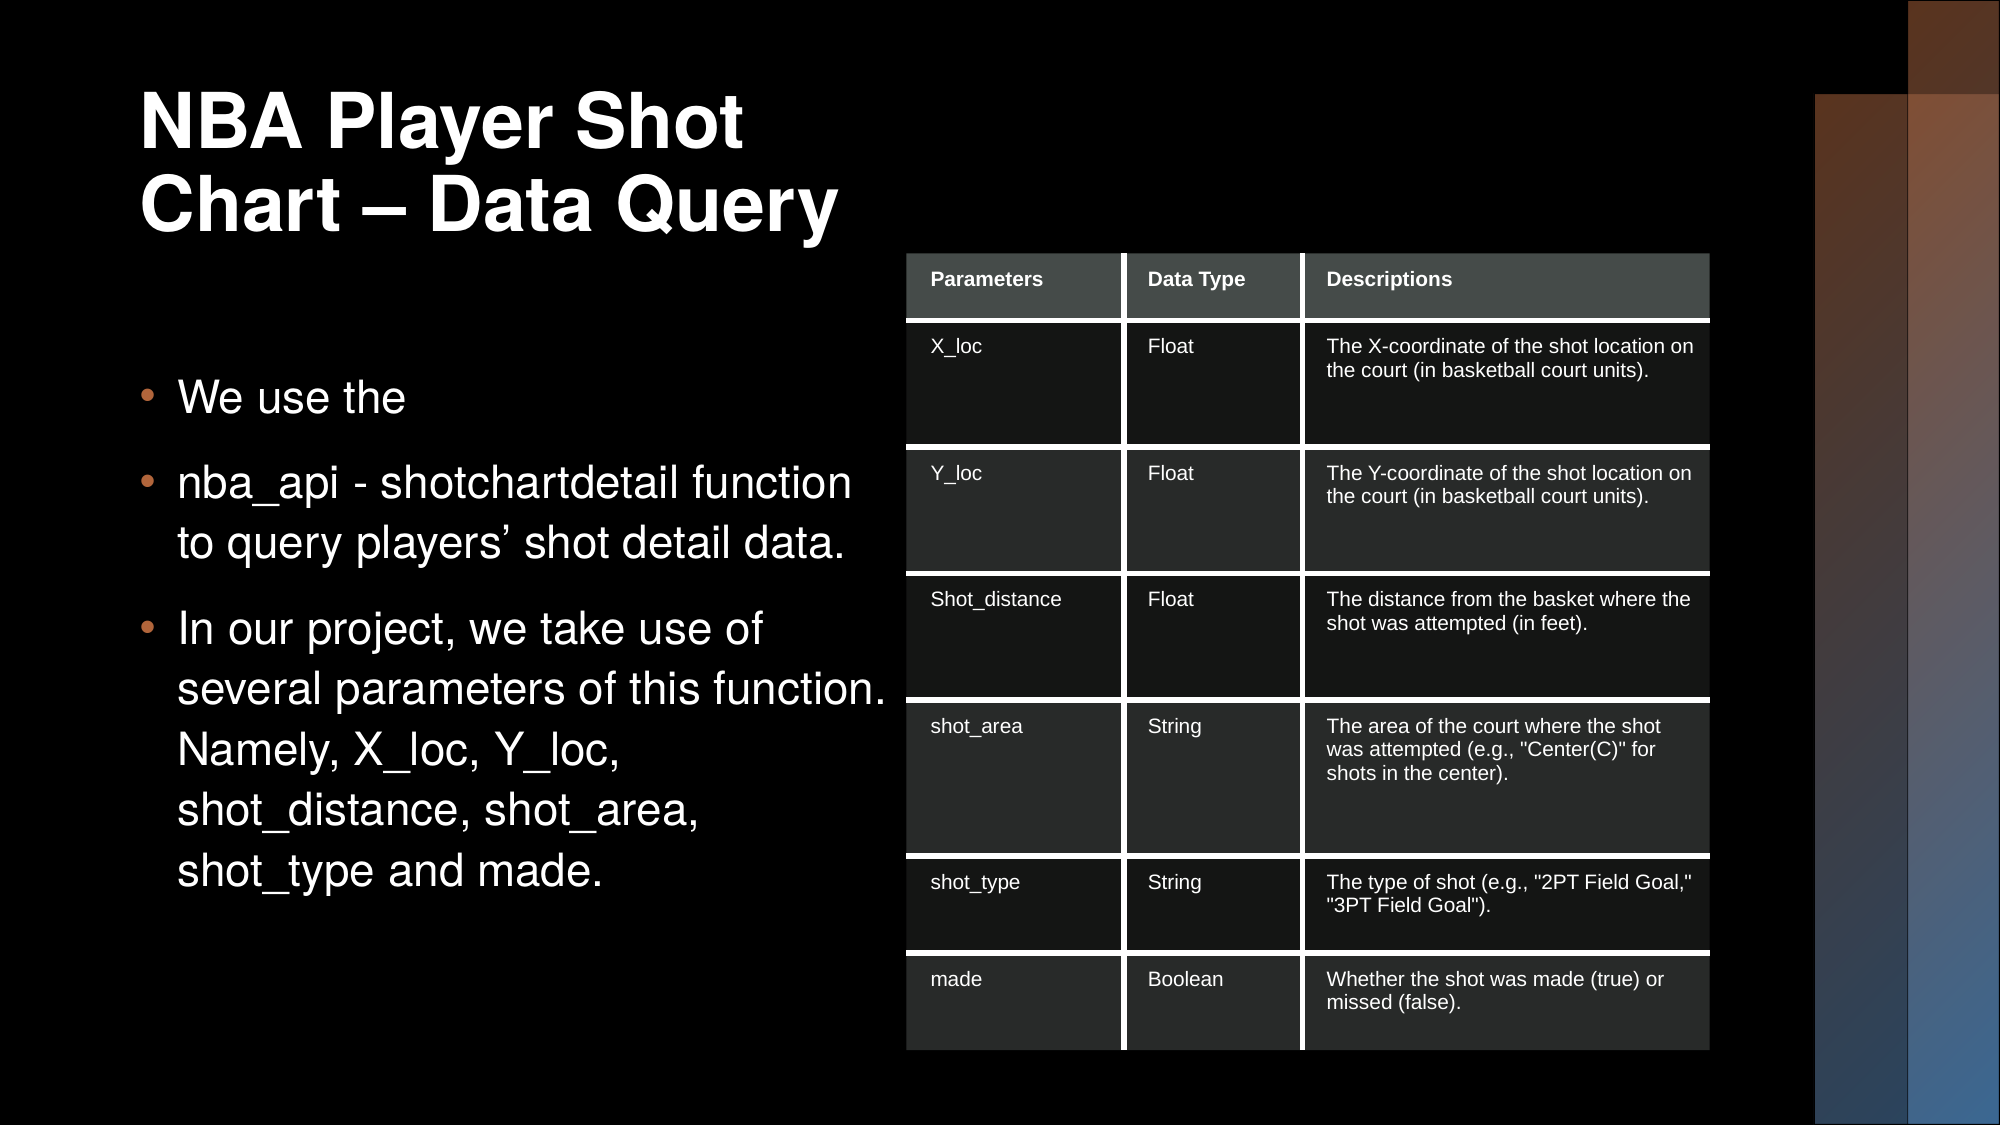

# NBA Player Shot Chart – Data Query

| Parameters | Data Type | Descriptions |
| --- | --- | --- |
| X\_loc | Float | The X-coordinate of the shot location on the court (in basketball court units). |
| Y\_loc | Float | The Y-coordinate of the shot location on the court (in basketball court units). |
| Shot\_distance | Float | The distance from the basket where the shot was attempted (in feet). |
| shot\_area | String | The area of the court where the shot was attempted (e.g., "Center(C)" for shots in the center). |
| shot\_type | String | The type of shot (e.g., "2PT Field Goal," "3PT Field Goal"). |
| made | Boolean | Whether the shot was made (true) or missed (false). |
We use the
nba_api - shotchartdetail function to query players’ shot detail data.
In our project, we take use of several parameters of this function. Namely, X_loc, Y_loc, shot_distance, shot_area, shot_type and made.